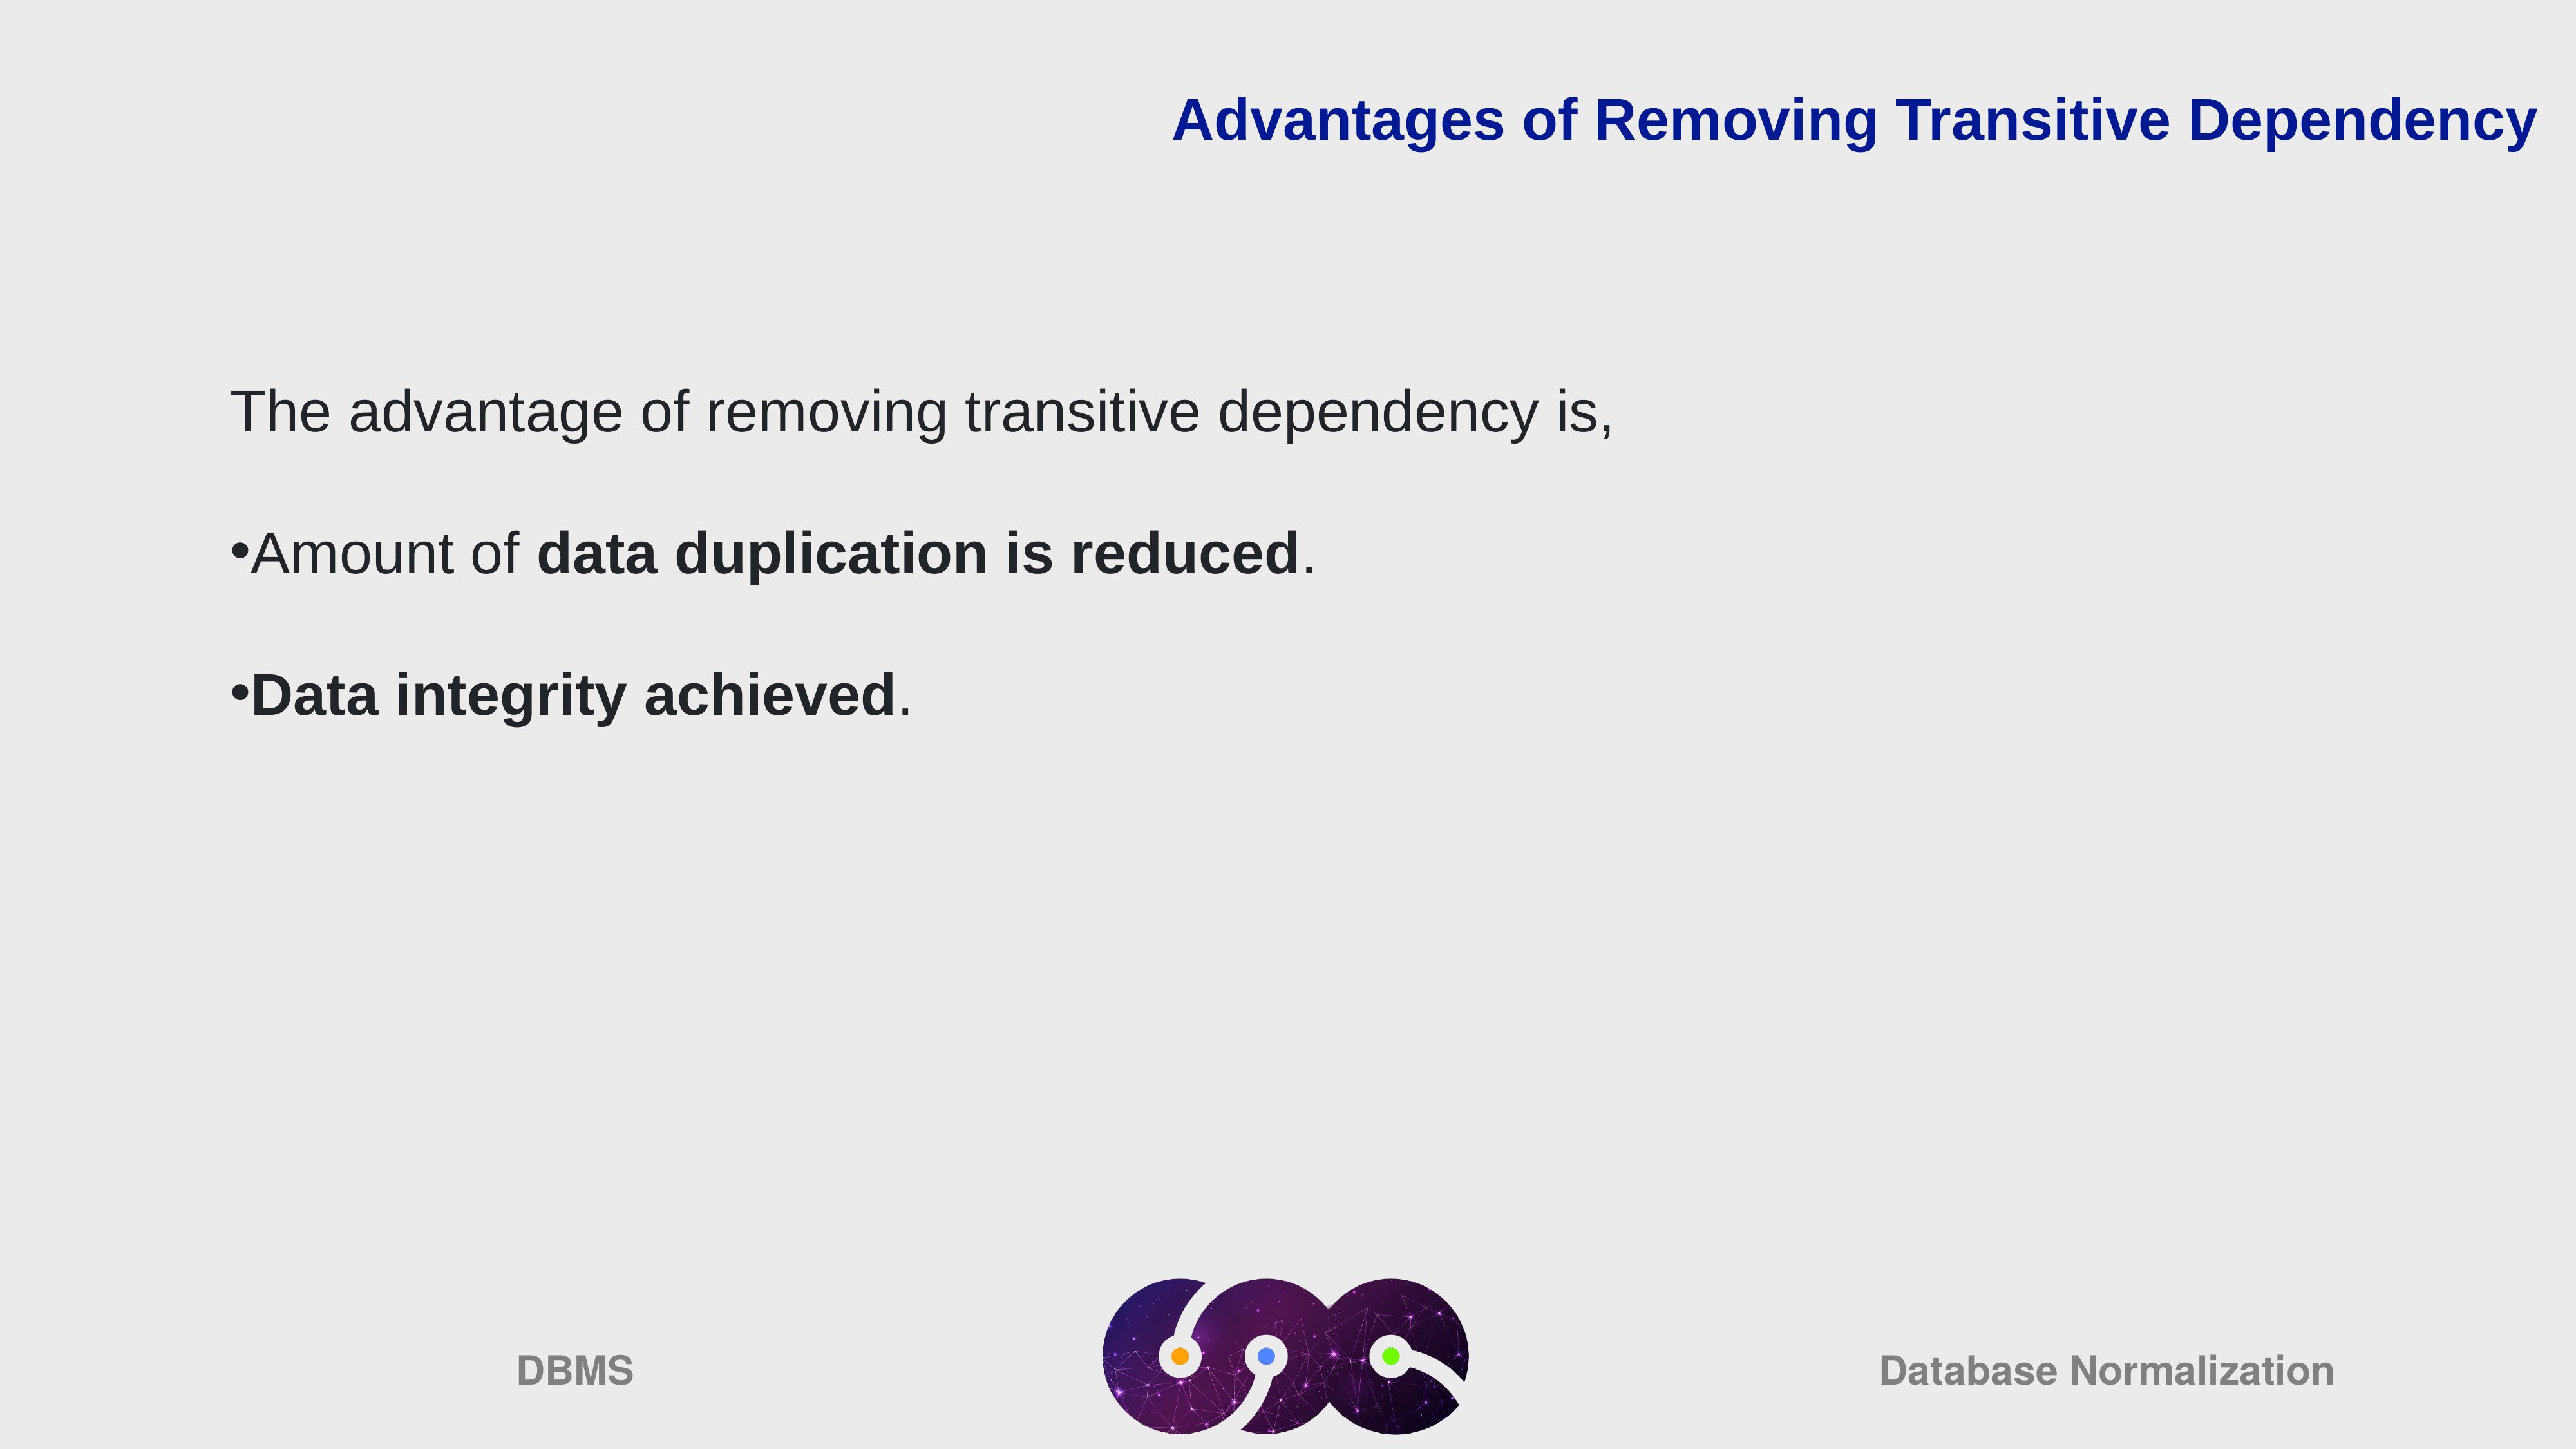

Advantages of Removing Transitive Dependency

The advantage of removing transitive dependency is,

Amount of data duplication is reduced.

Data integrity achieved.